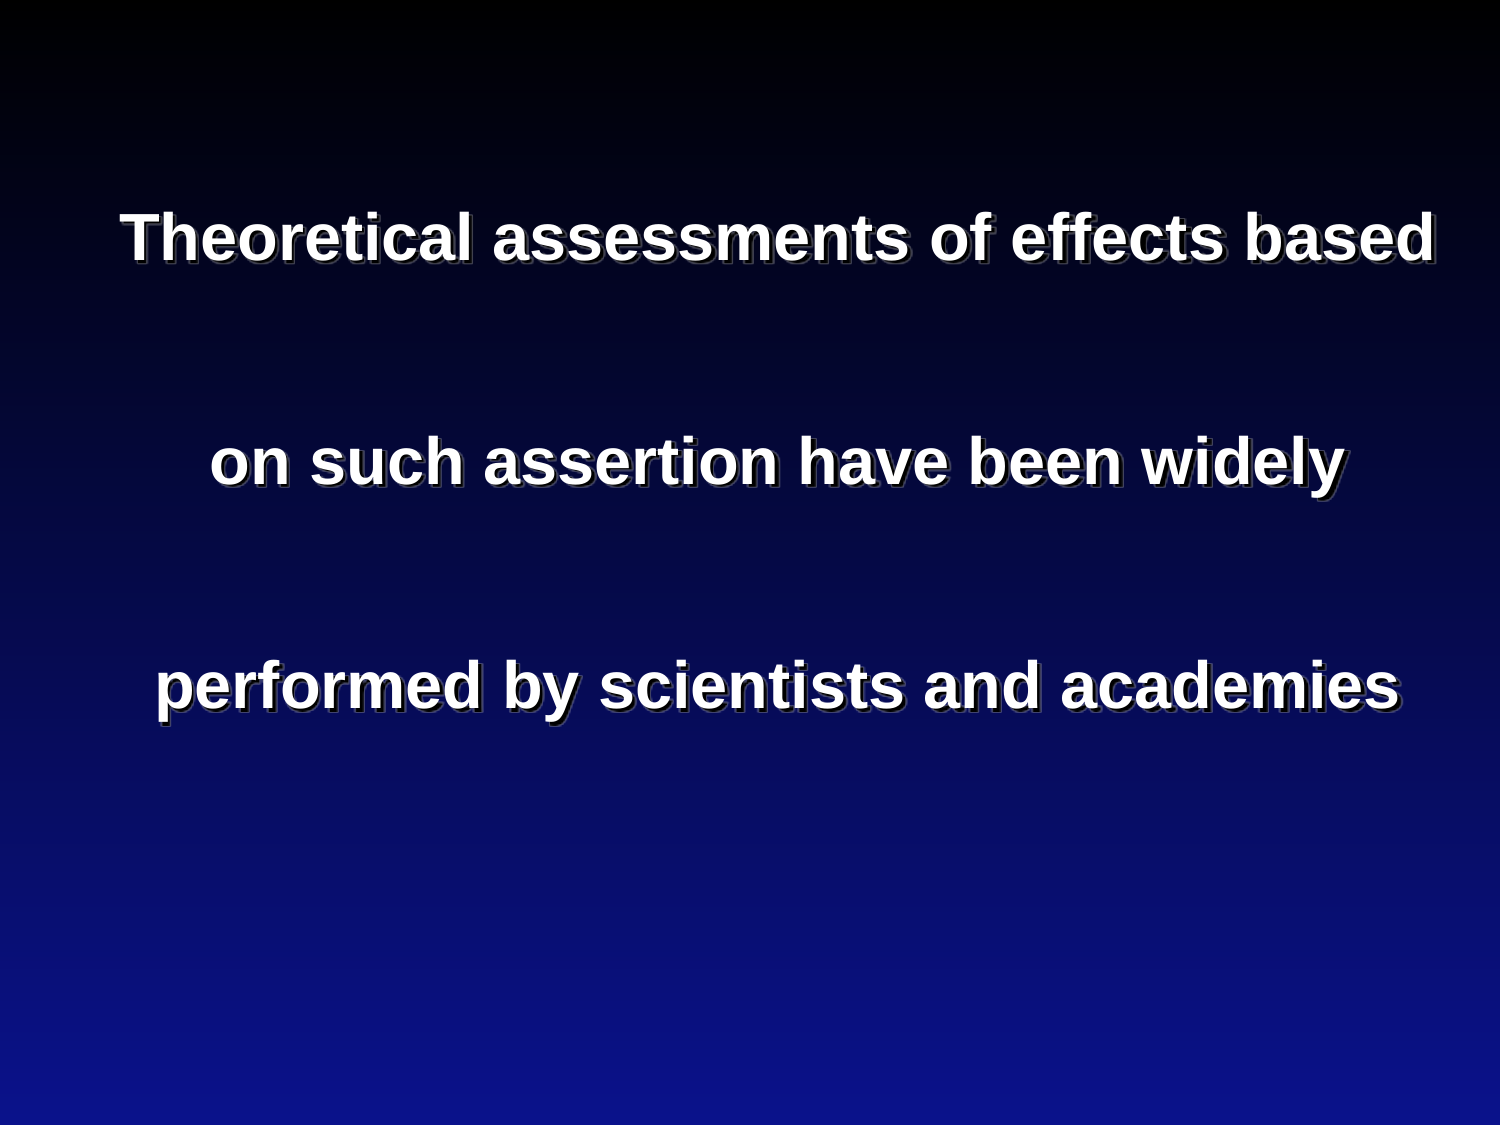

Theoretical assessments of effects based on such assertion have been widely performed by scientists and academies